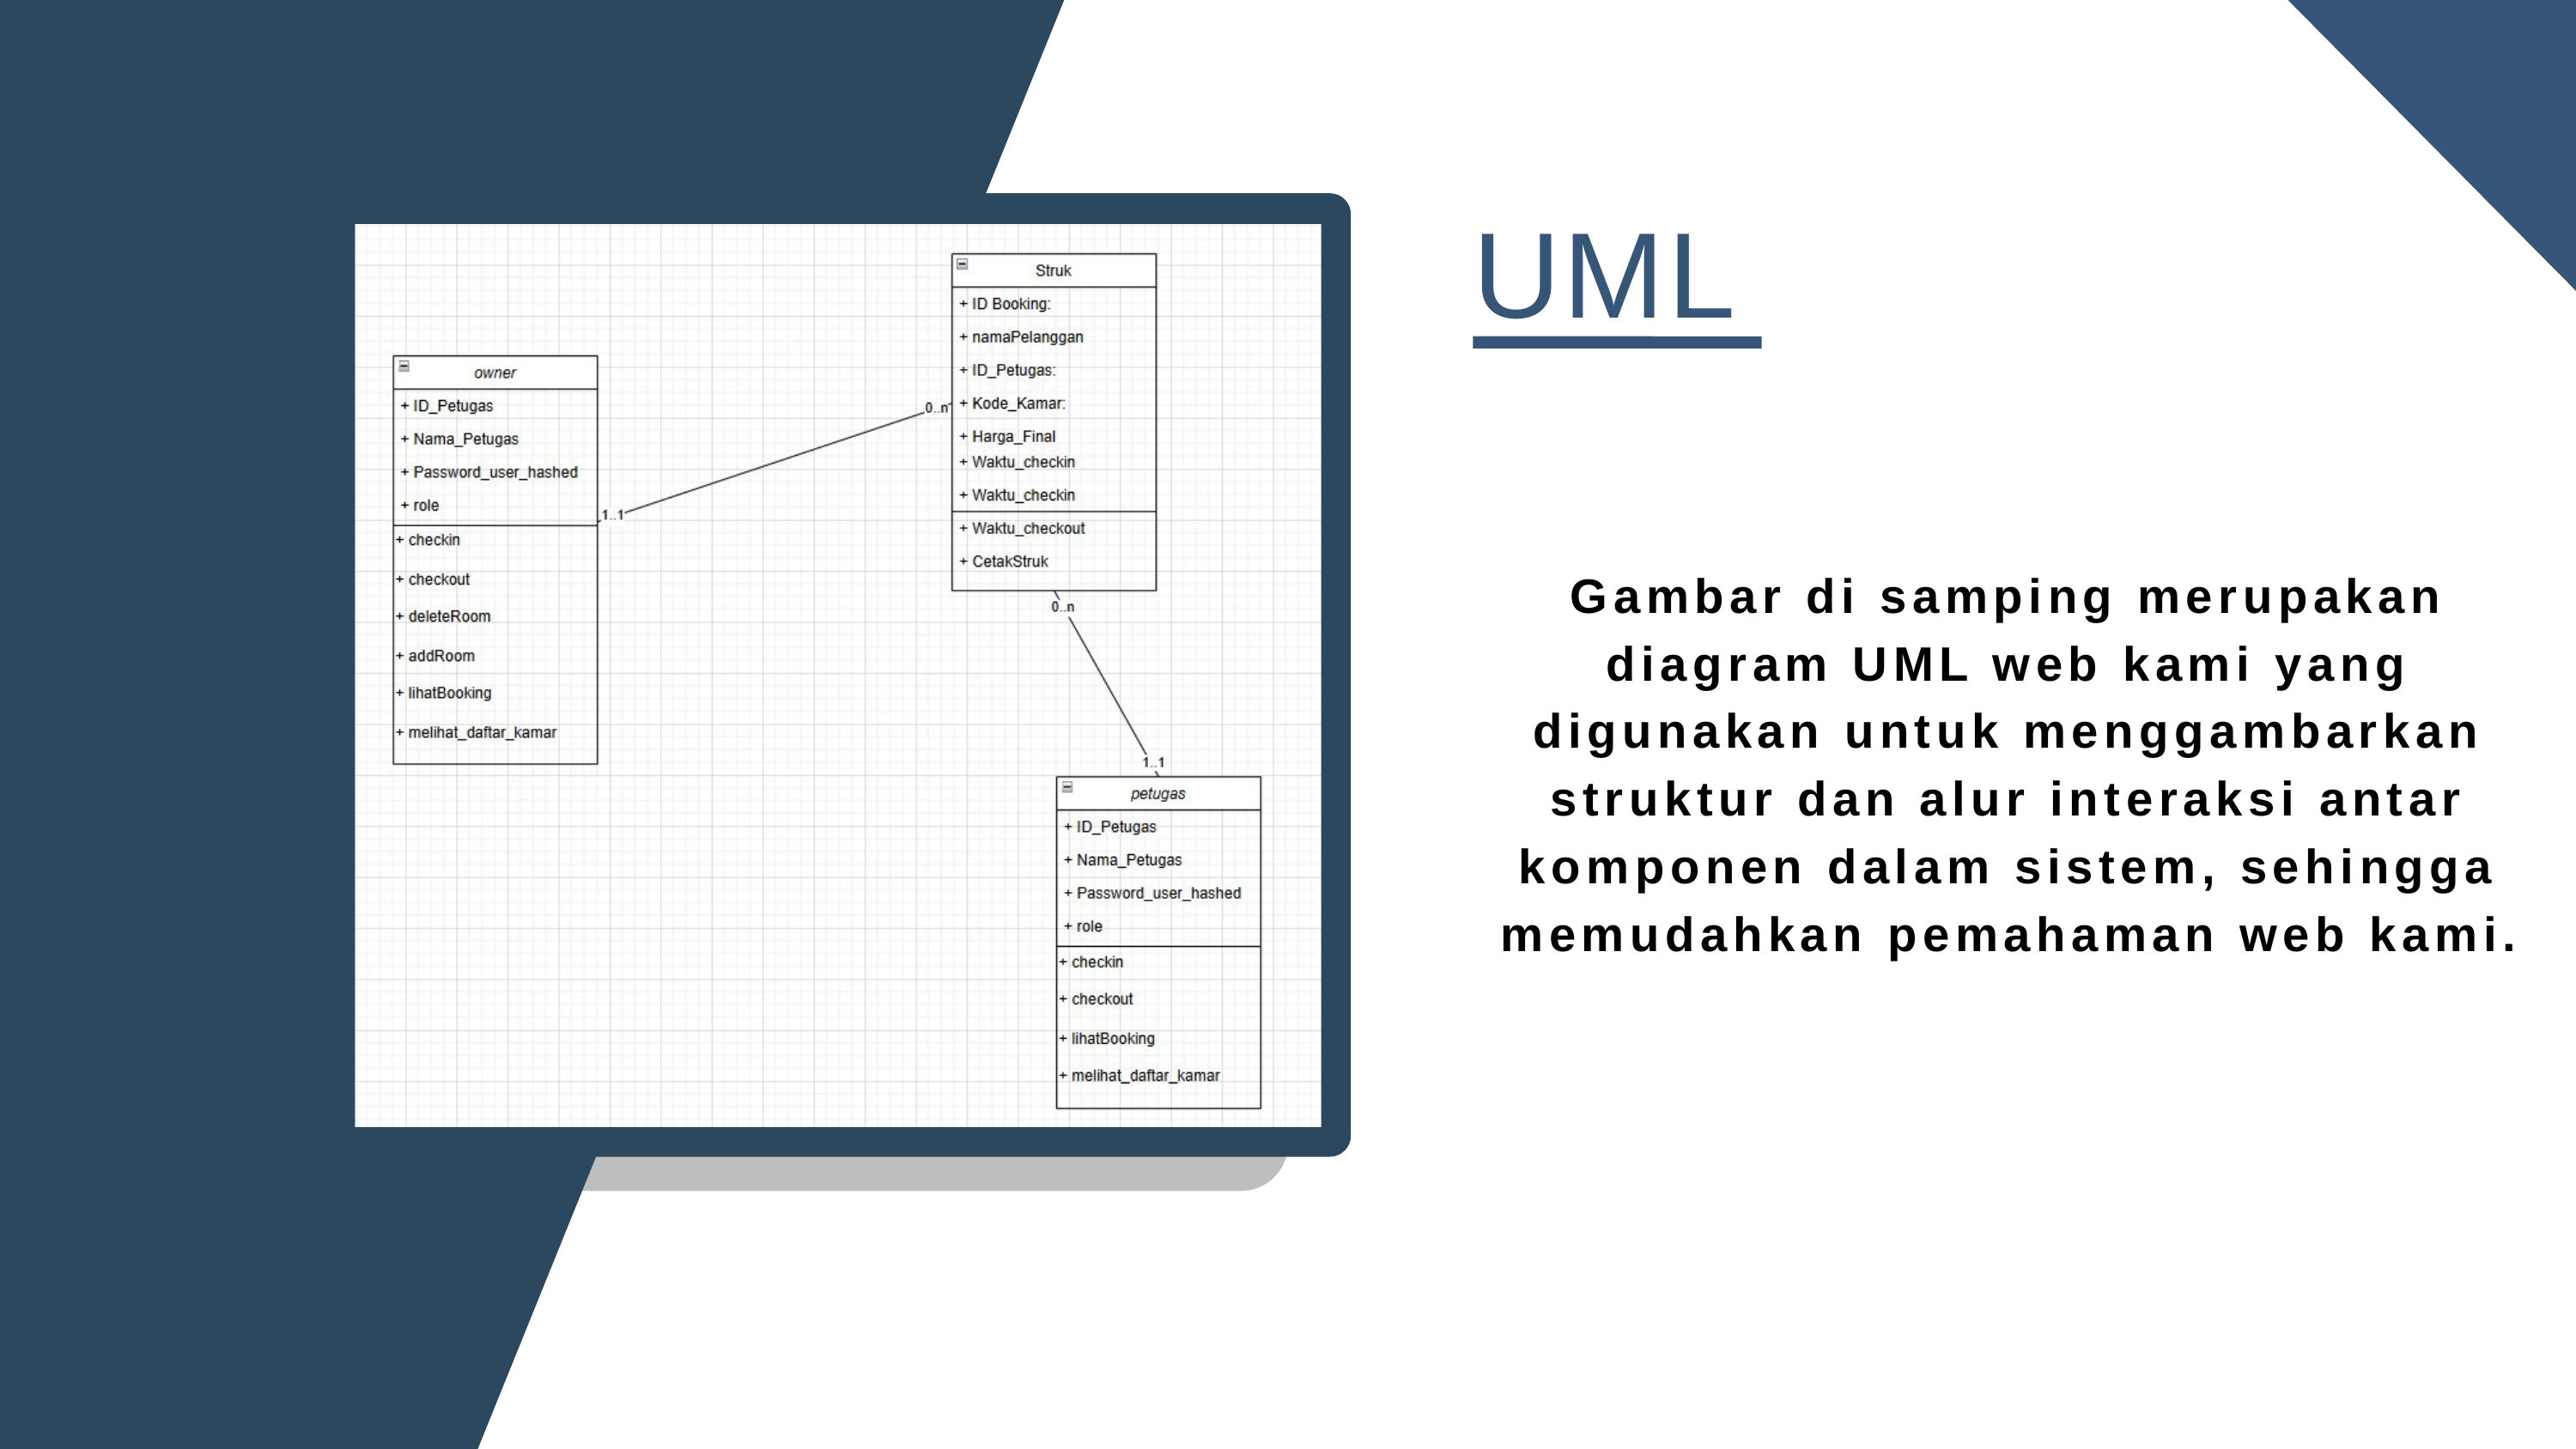

UML

Gambar di samping merupakan diagram UML web kami yang digunakan untuk menggambarkan struktur dan alur interaksi antar komponen dalam sistem, sehingga memudahkan pemahaman web kami.